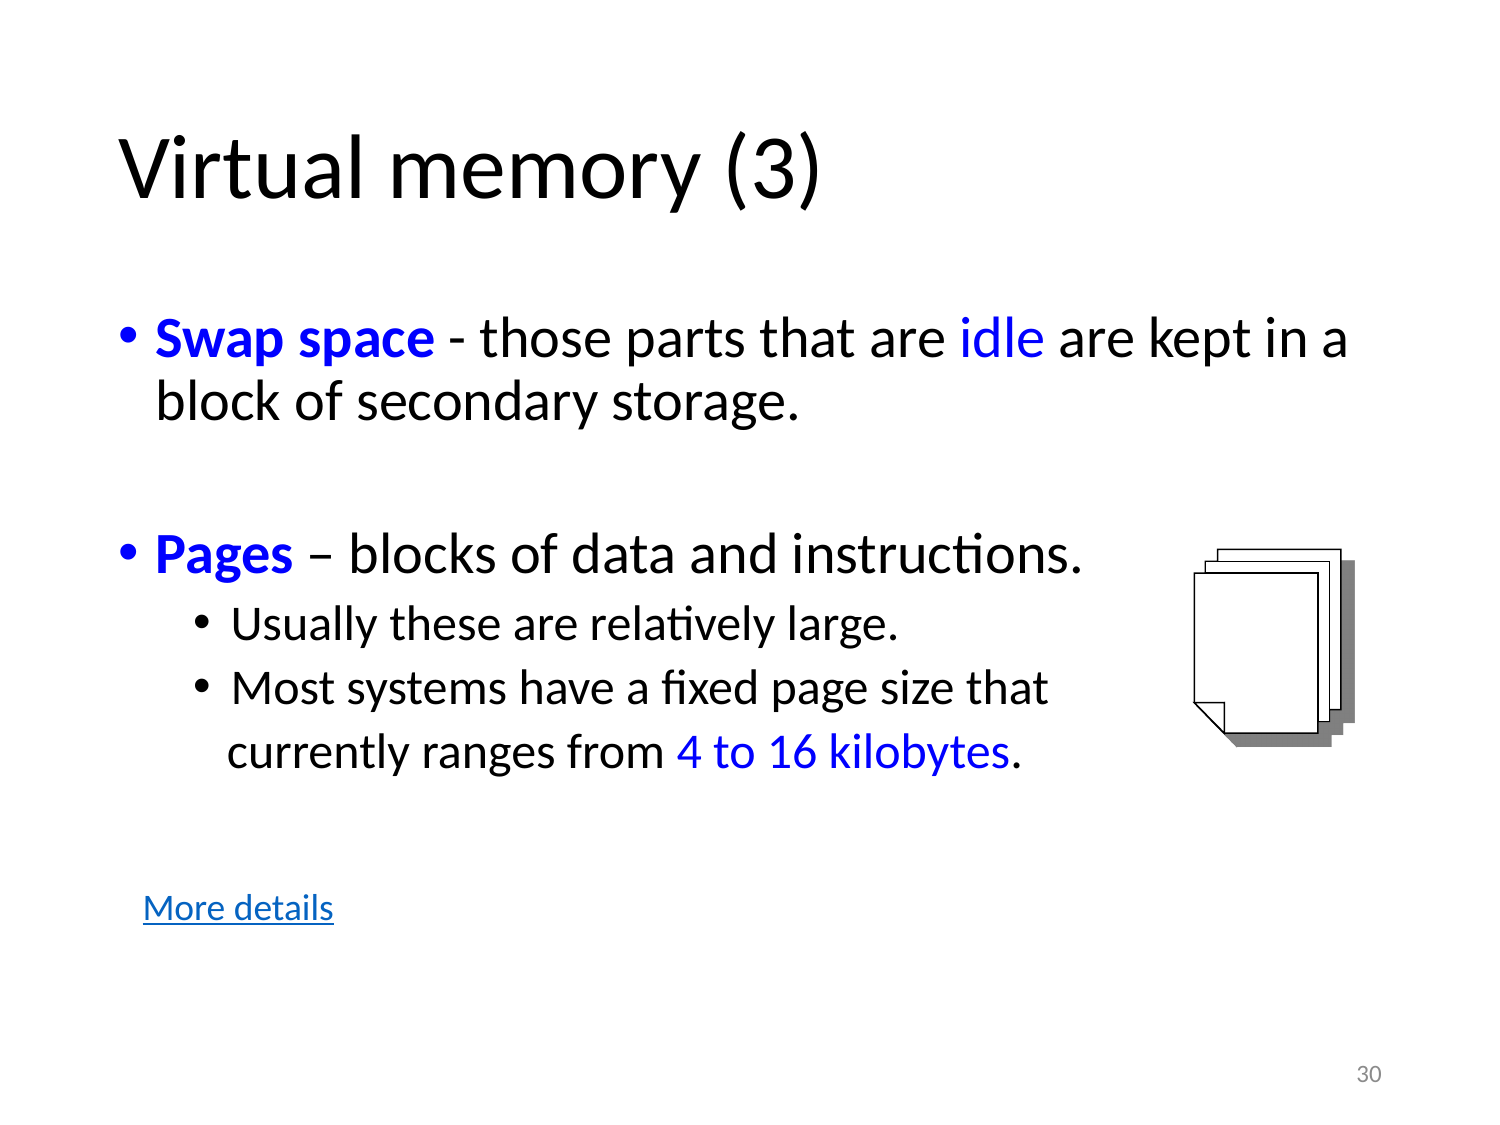

# Virtual memory (3)
Swap space - those parts that are idle are kept in a block of secondary storage.
Pages – blocks of data and instructions.
Usually these are relatively large.
Most systems have a fixed page size that
   currently ranges from 4 to 16 kilobytes.

More details
30